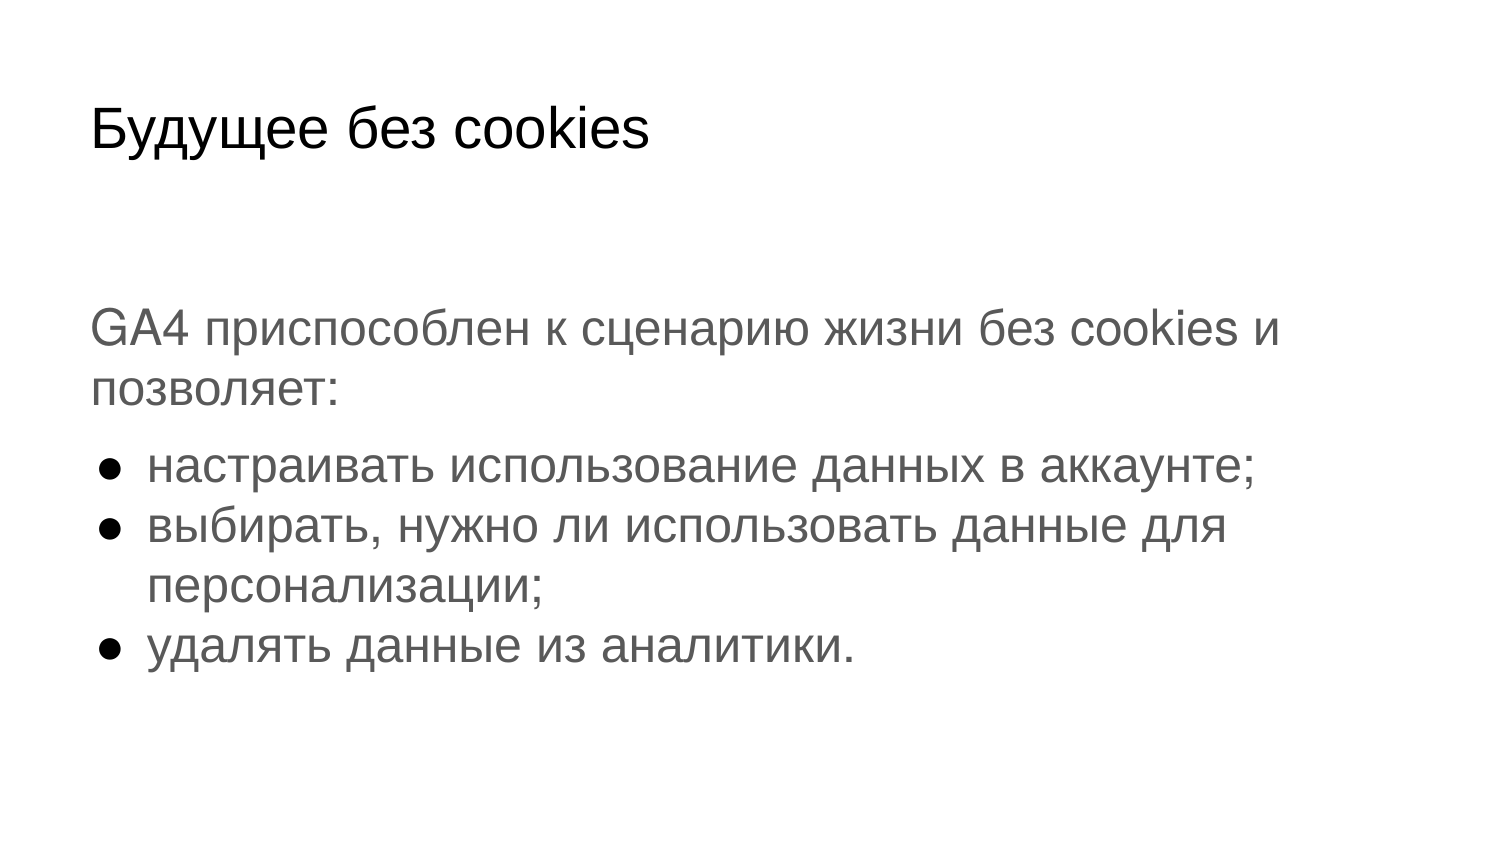

# Будущее без cookies
GA4 приспособлен к сценарию жизни без cookies и позволяет:
настраивать использование данных в аккаунте;
выбирать, нужно ли использовать данные для персонализации;
удалять данные из аналитики.